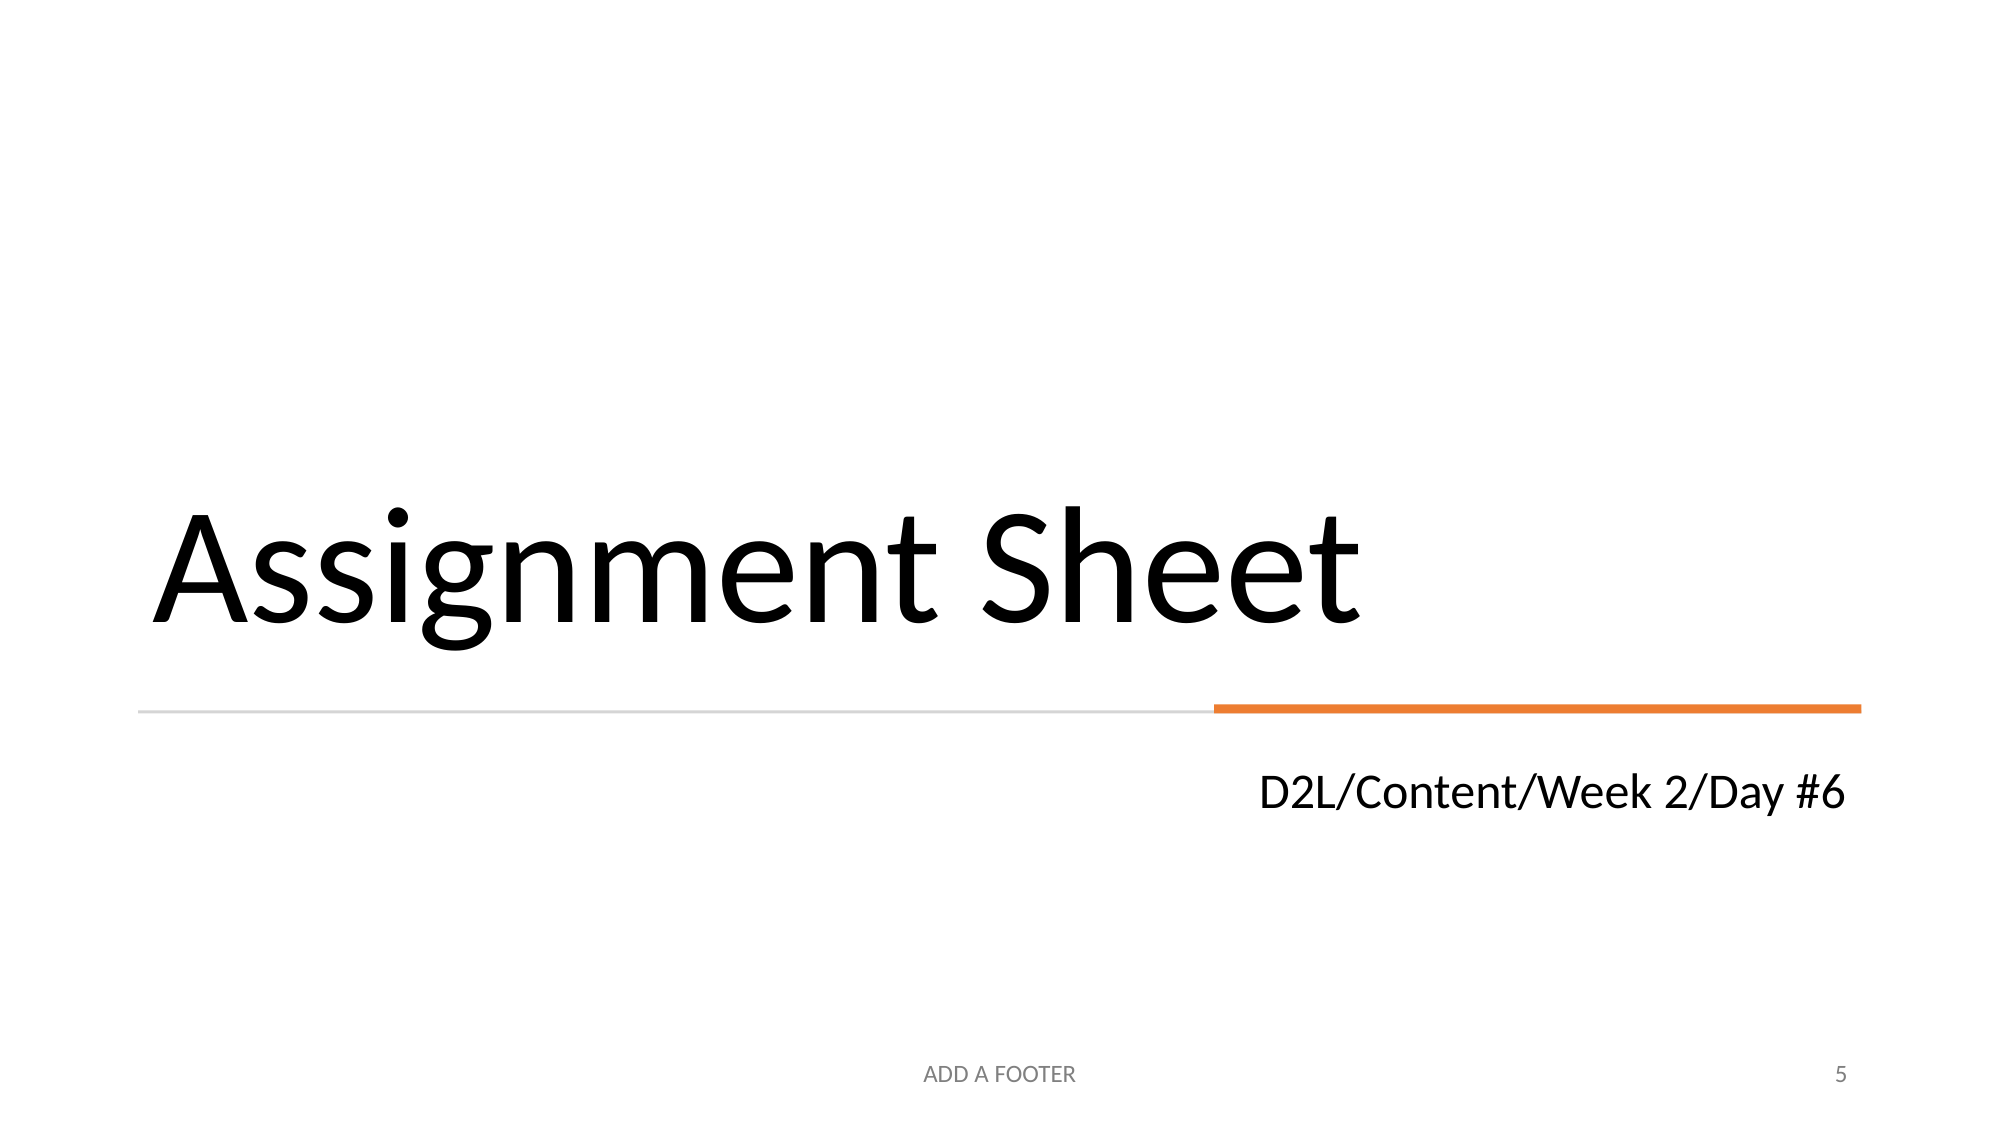

# Assignment Sheet

D2L/Content/Week 2/Day #6
ADD A FOOTER
5